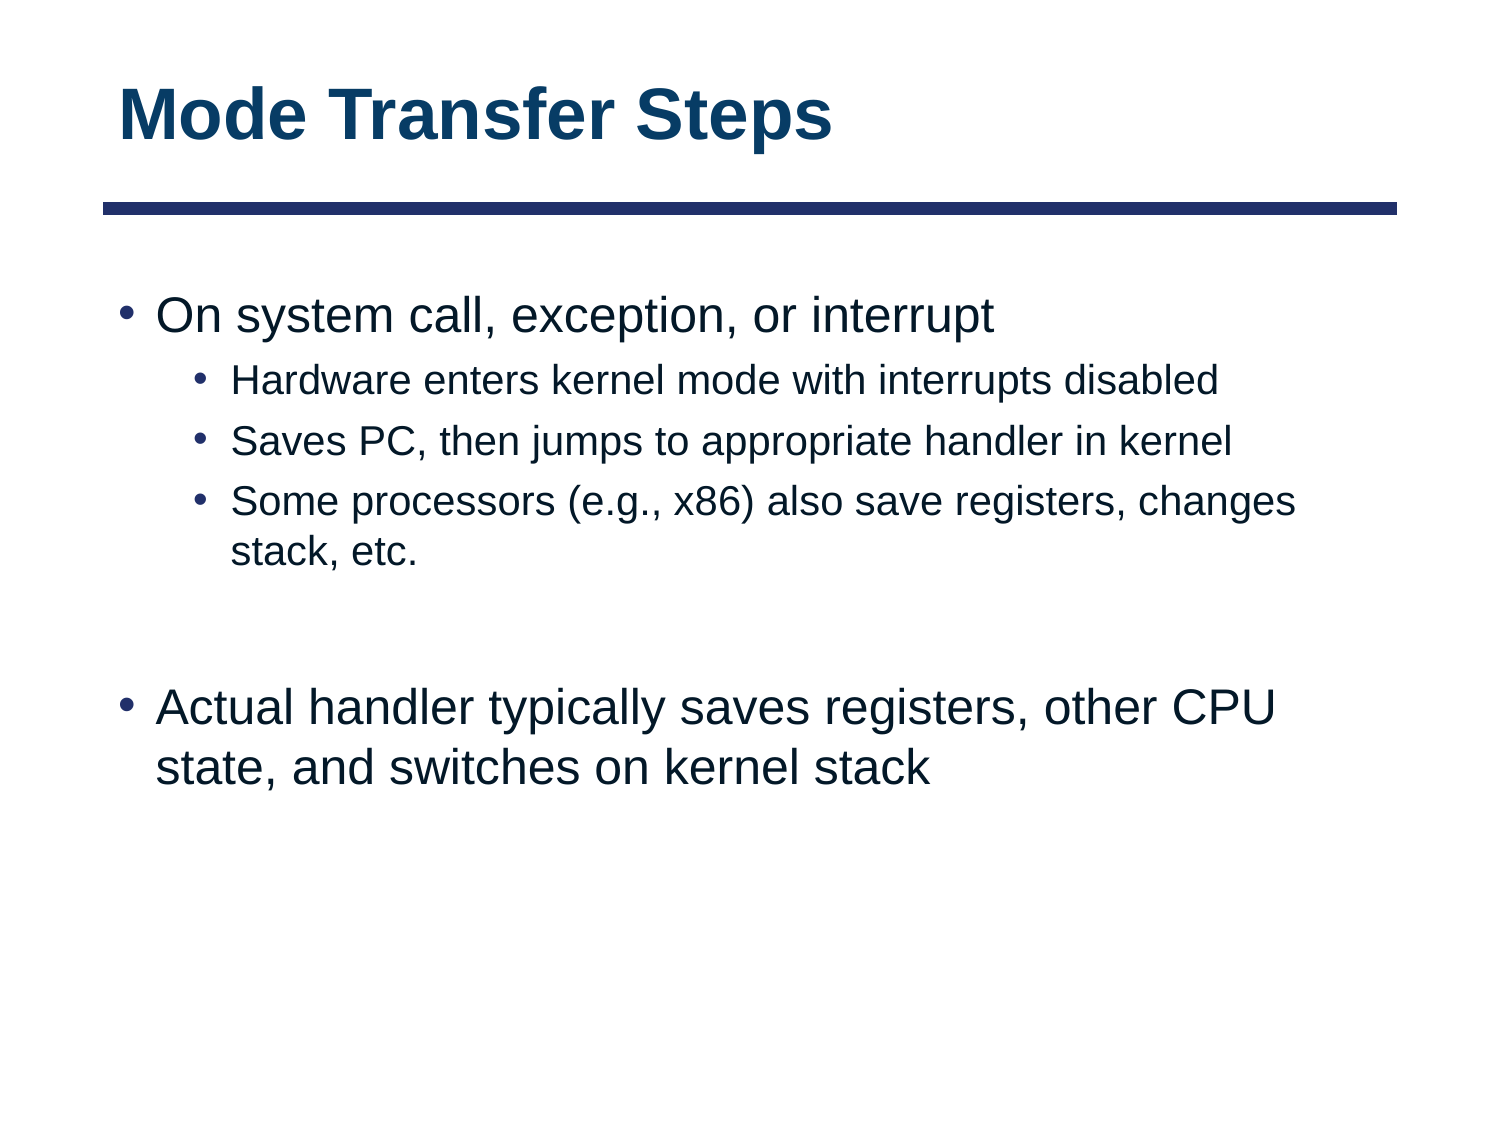

# Mode Transfer Steps
On system call, exception, or interrupt
Hardware enters kernel mode with interrupts disabled
Saves PC, then jumps to appropriate handler in kernel
Some processors (e.g., x86) also save registers, changes stack, etc.

Actual handler typically saves registers, other CPU state, and switches on kernel stack